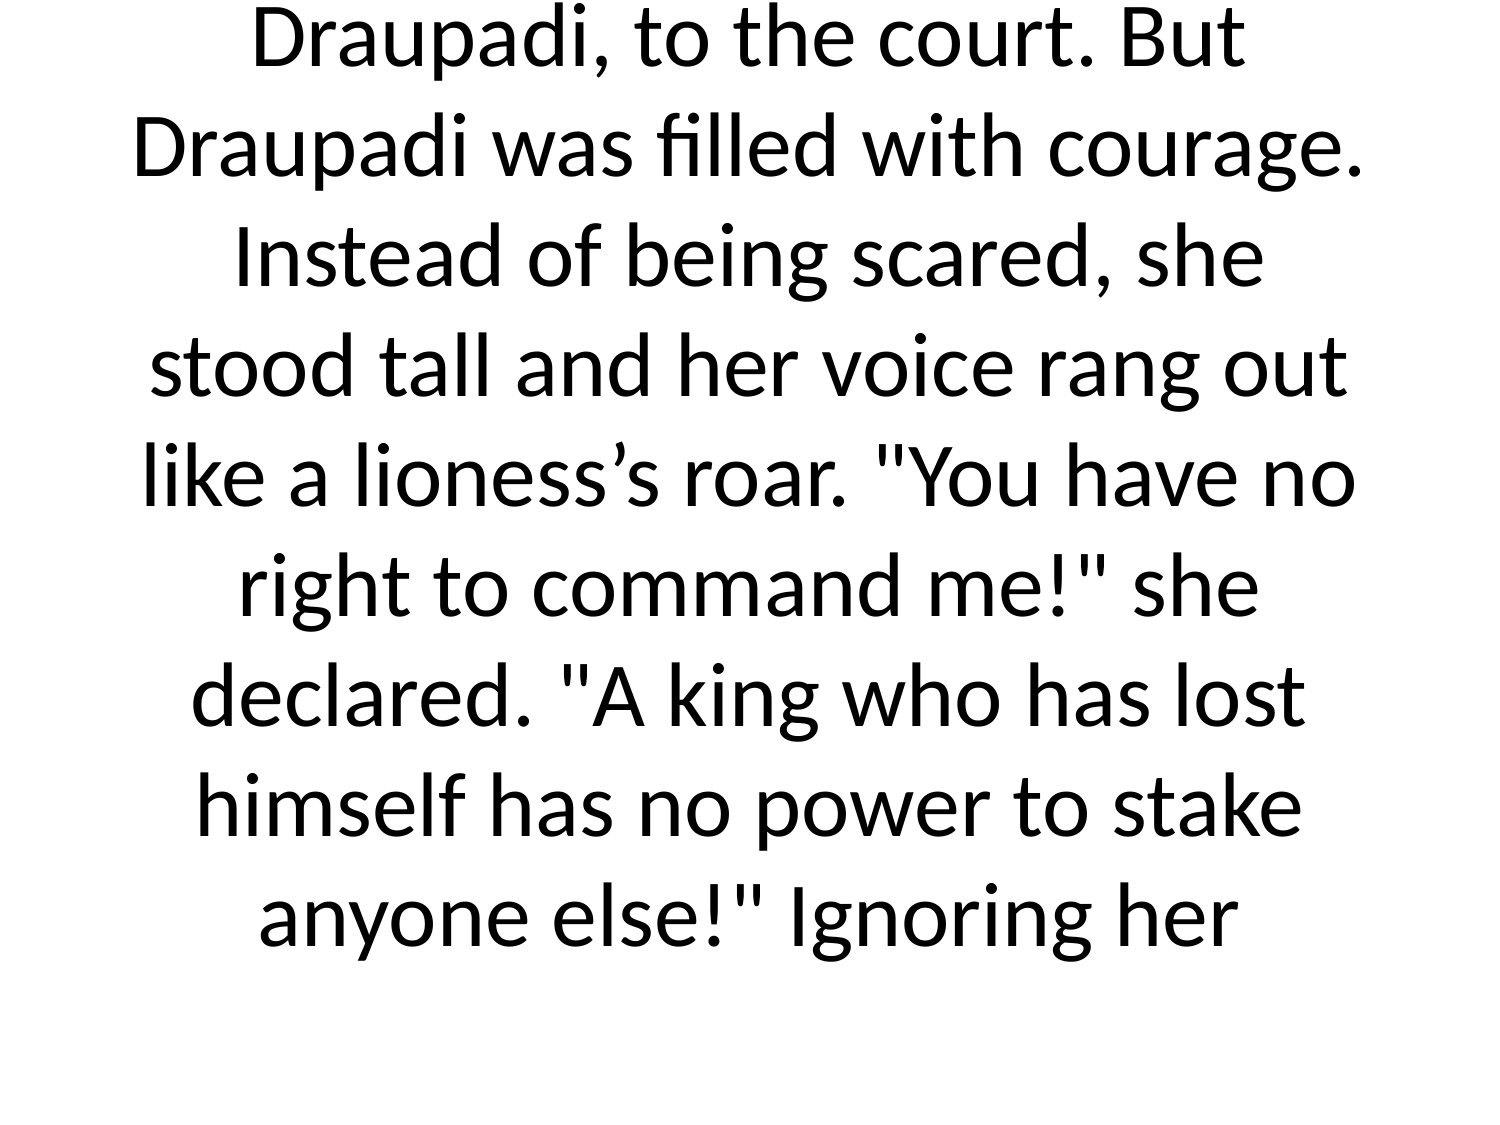

# Draupadi, to the court. But Draupadi was filled with courage. Instead of being scared, she stood tall and her voice rang out like a lioness’s roar. "You have no right to command me!" she declared. "A king who has lost himself has no power to stake anyone else!" Ignoring her